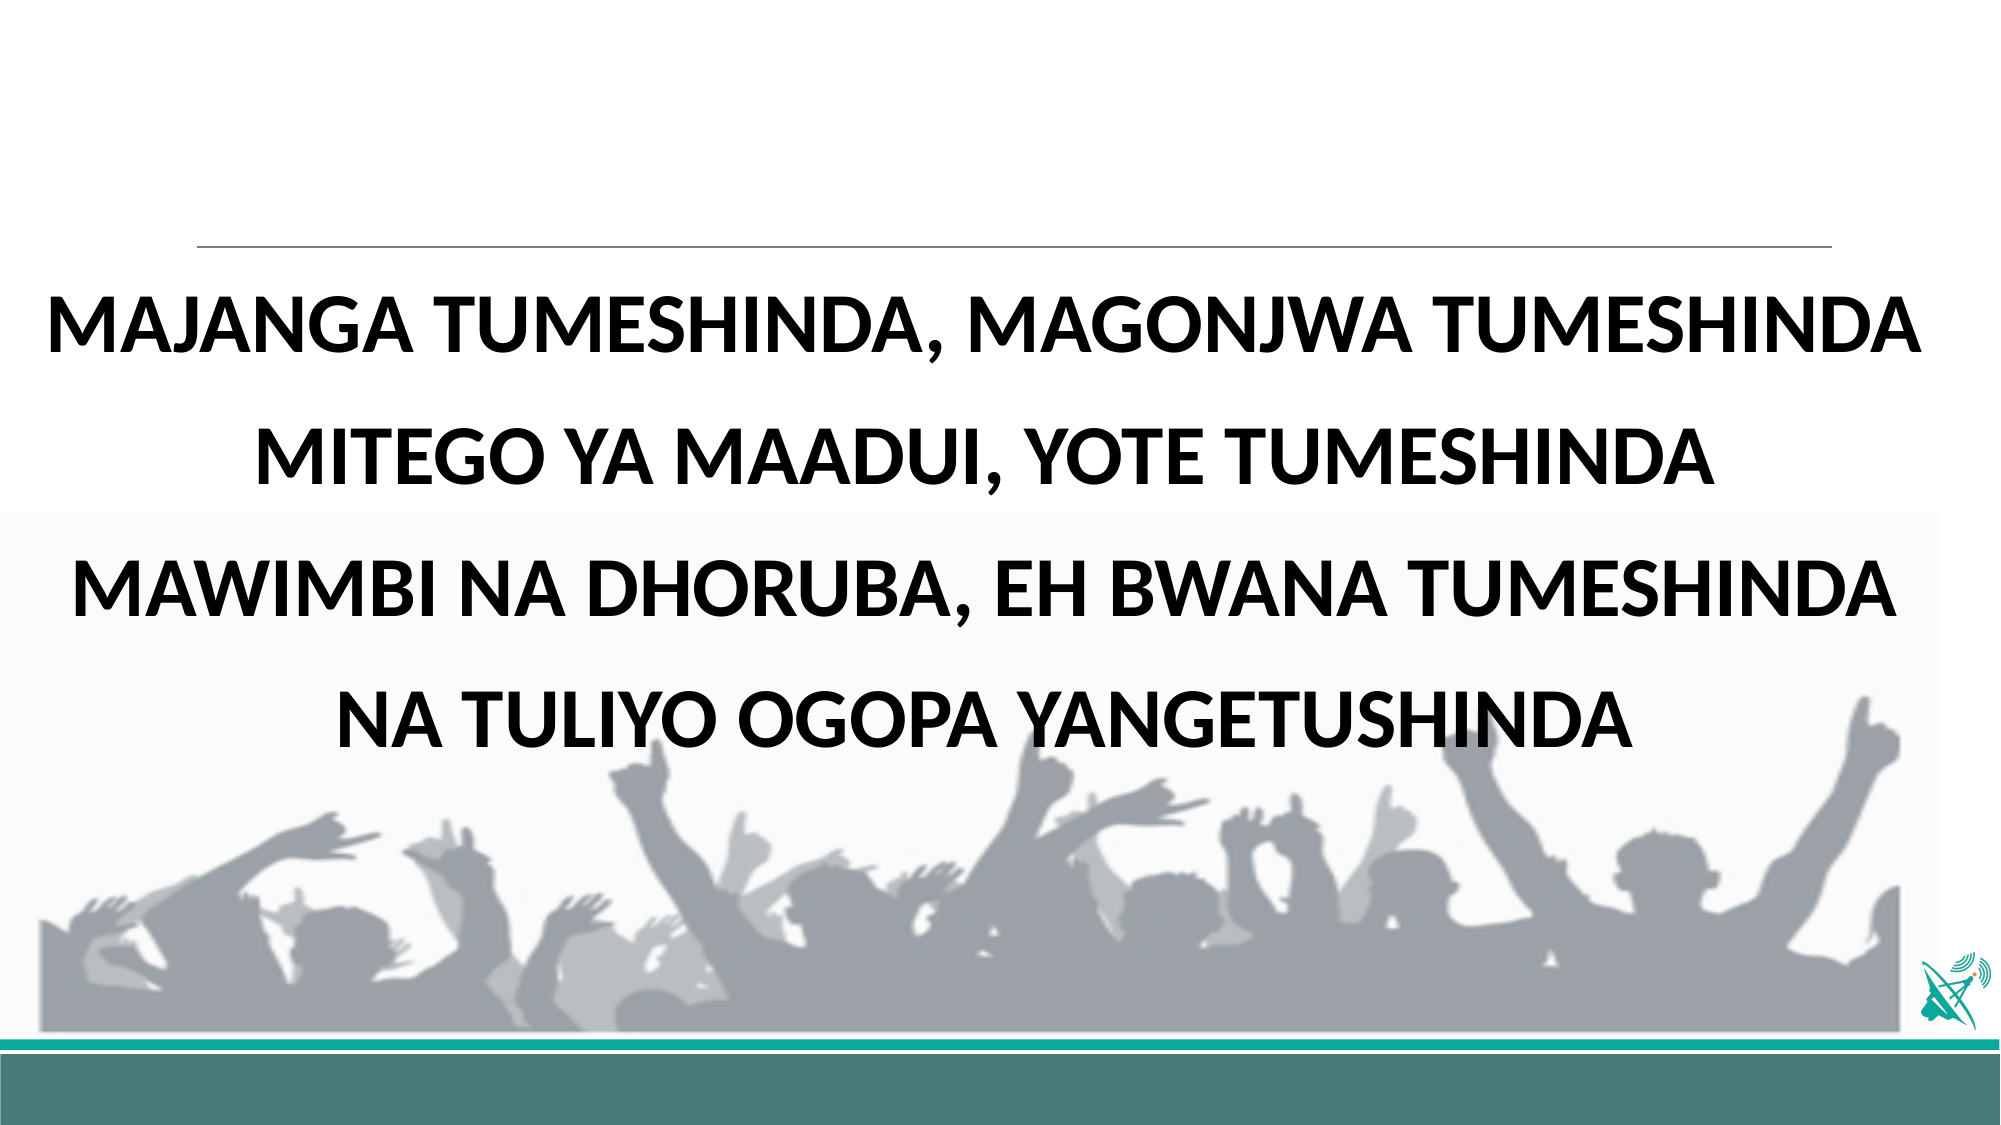

#
MAJANGA TUMESHINDA, MAGONJWA TUMESHINDA
MITEGO YA MAADUI, YOTE TUMESHINDA
MAWIMBI NA DHORUBA, EH BWANA TUMESHINDA
NA TULIYO OGOPA YANGETUSHINDA